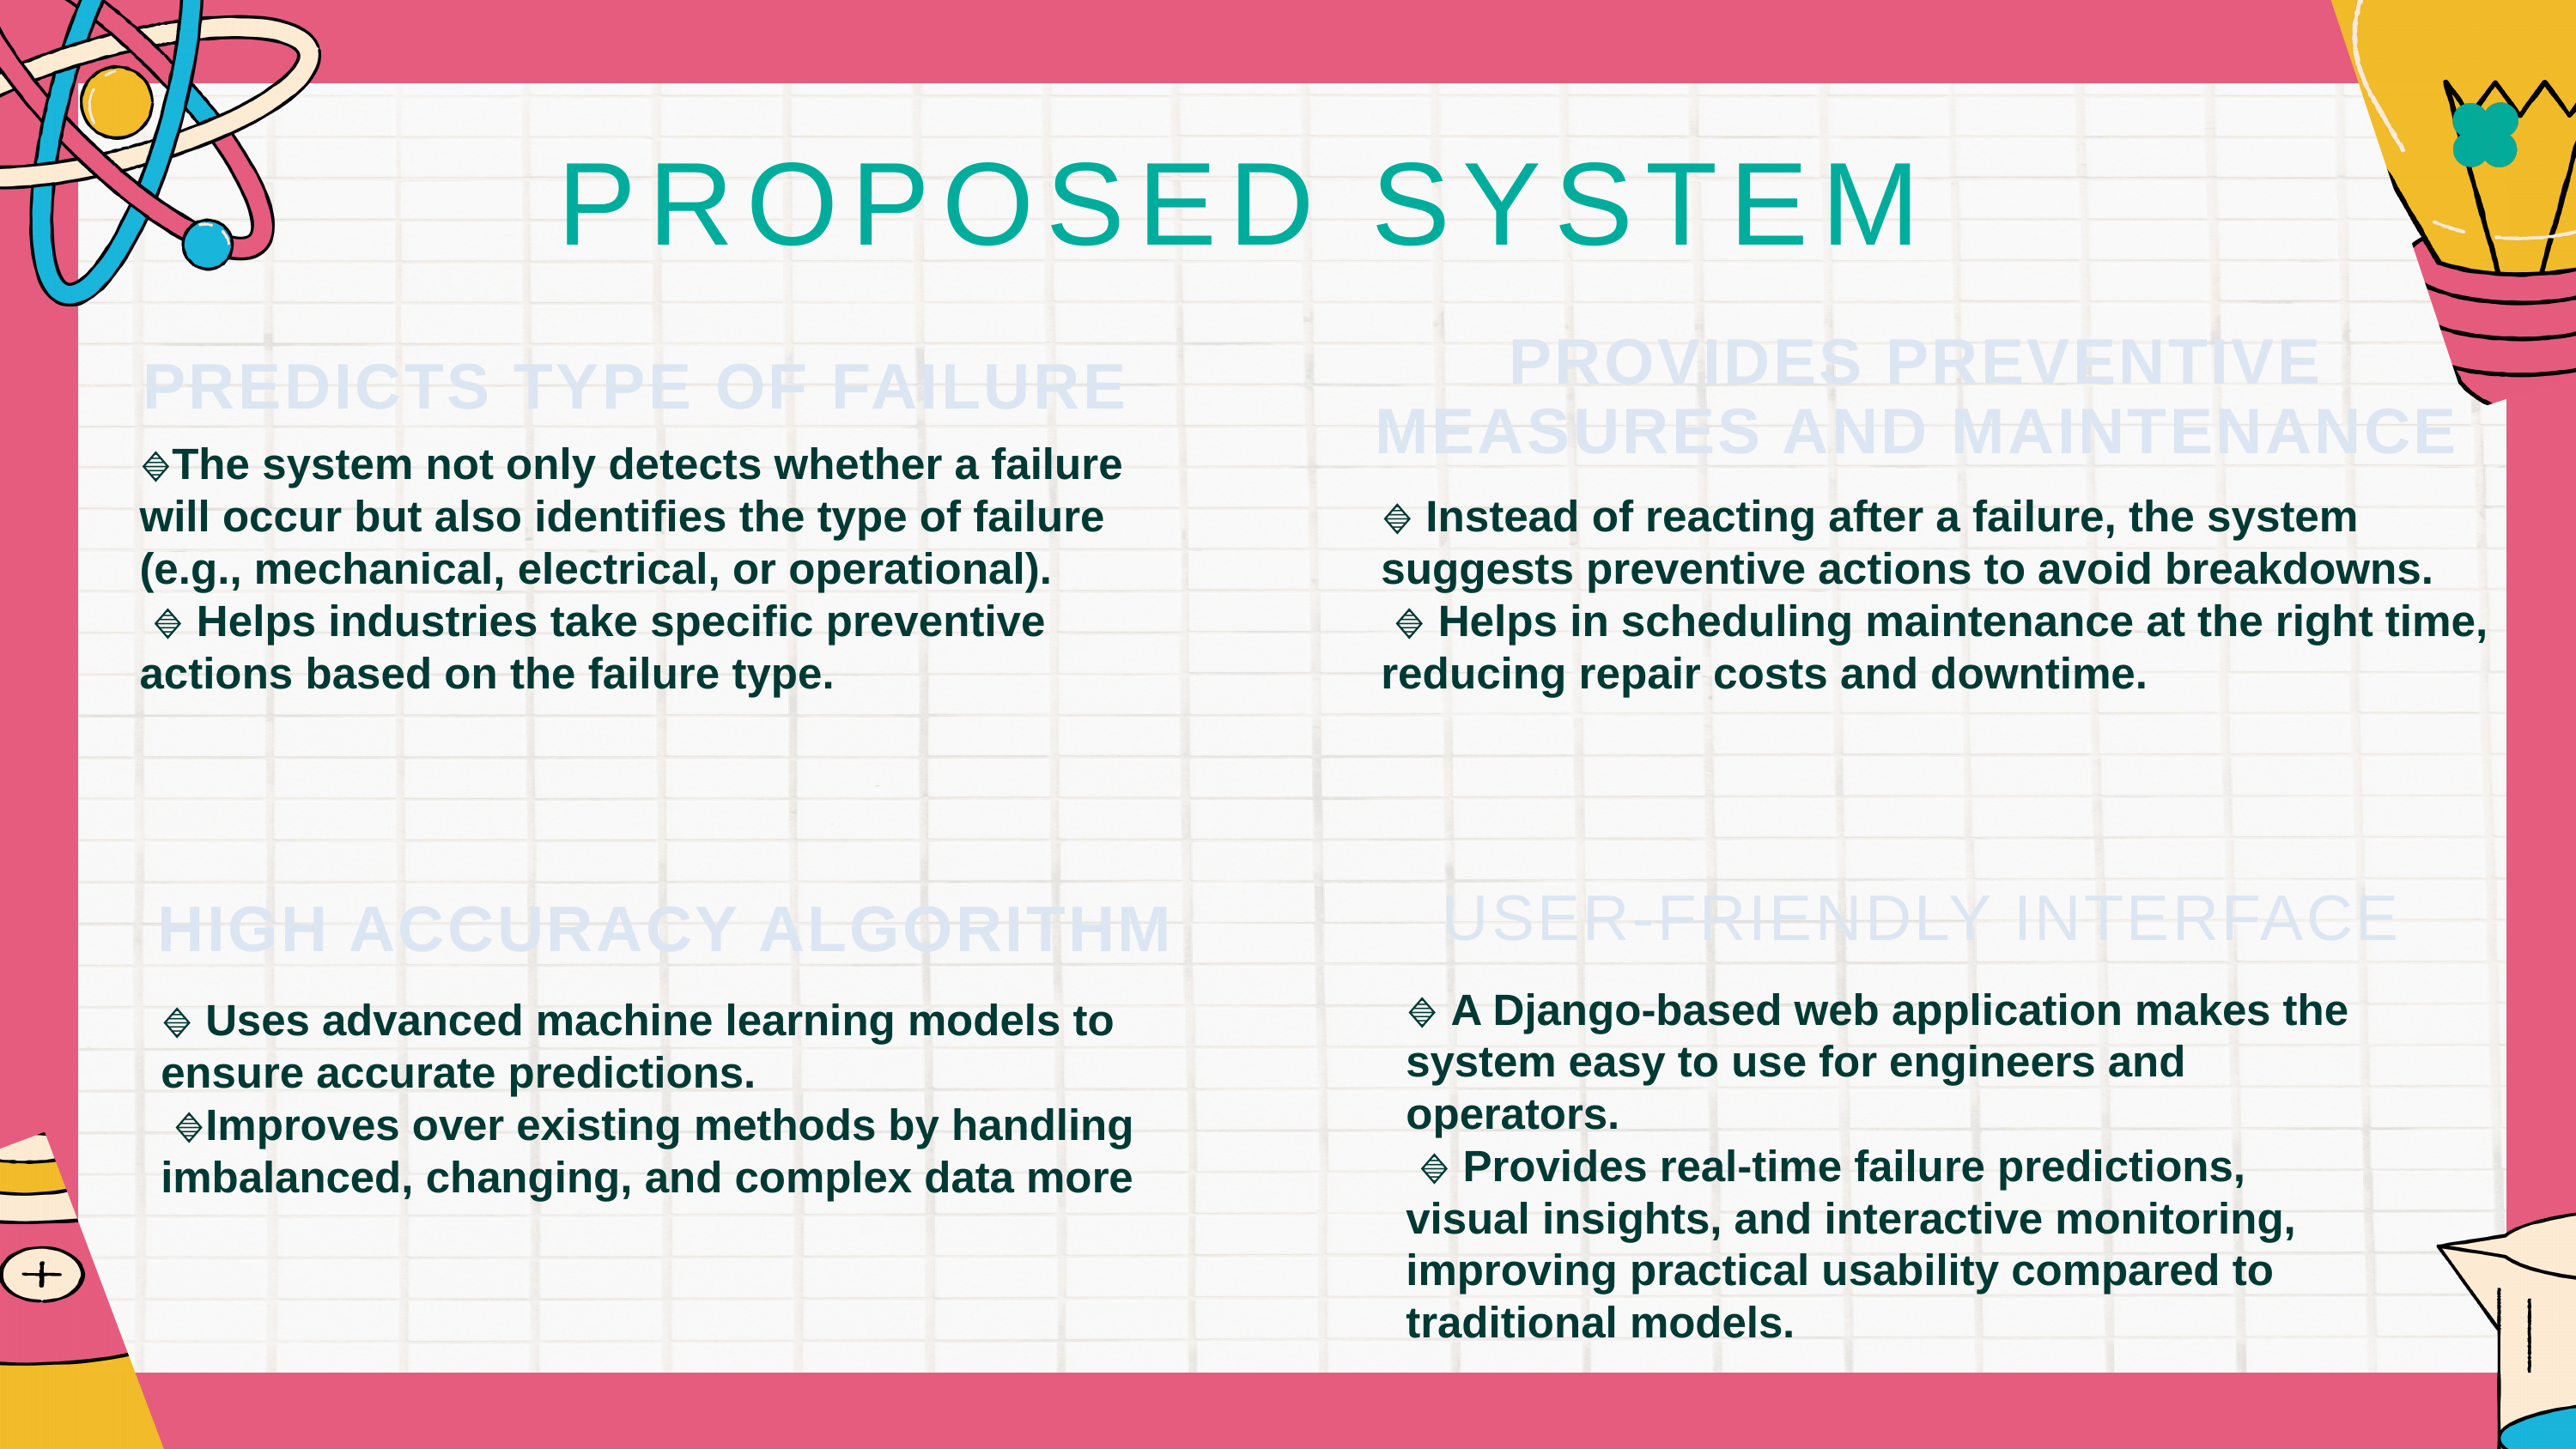

PROPOSED SYSTEM

PROVIDES PREVENTIVE MEASURES AND MAINTENANCE
PREDICTS TYPE OF FAILURE
🔹The system not only detects whether a failure will occur but also identifies the type of failure (e.g., mechanical, electrical, or operational).
 🔹 Helps industries take specific preventive actions based on the failure type.
🔹 Instead of reacting after a failure, the system suggests preventive actions to avoid breakdowns.
 🔹 Helps in scheduling maintenance at the right time, reducing repair costs and downtime.
 USER-FRIENDLY INTERFACE
 HIGH ACCURACY ALGORITHM
🔹 A Django-based web application makes the system easy to use for engineers and operators.
 🔹 Provides real-time failure predictions, visual insights, and interactive monitoring, improving practical usability compared to traditional models.
🔹 Uses advanced machine learning models to ensure accurate predictions.
 🔹Improves over existing methods by handling imbalanced, changing, and complex data more